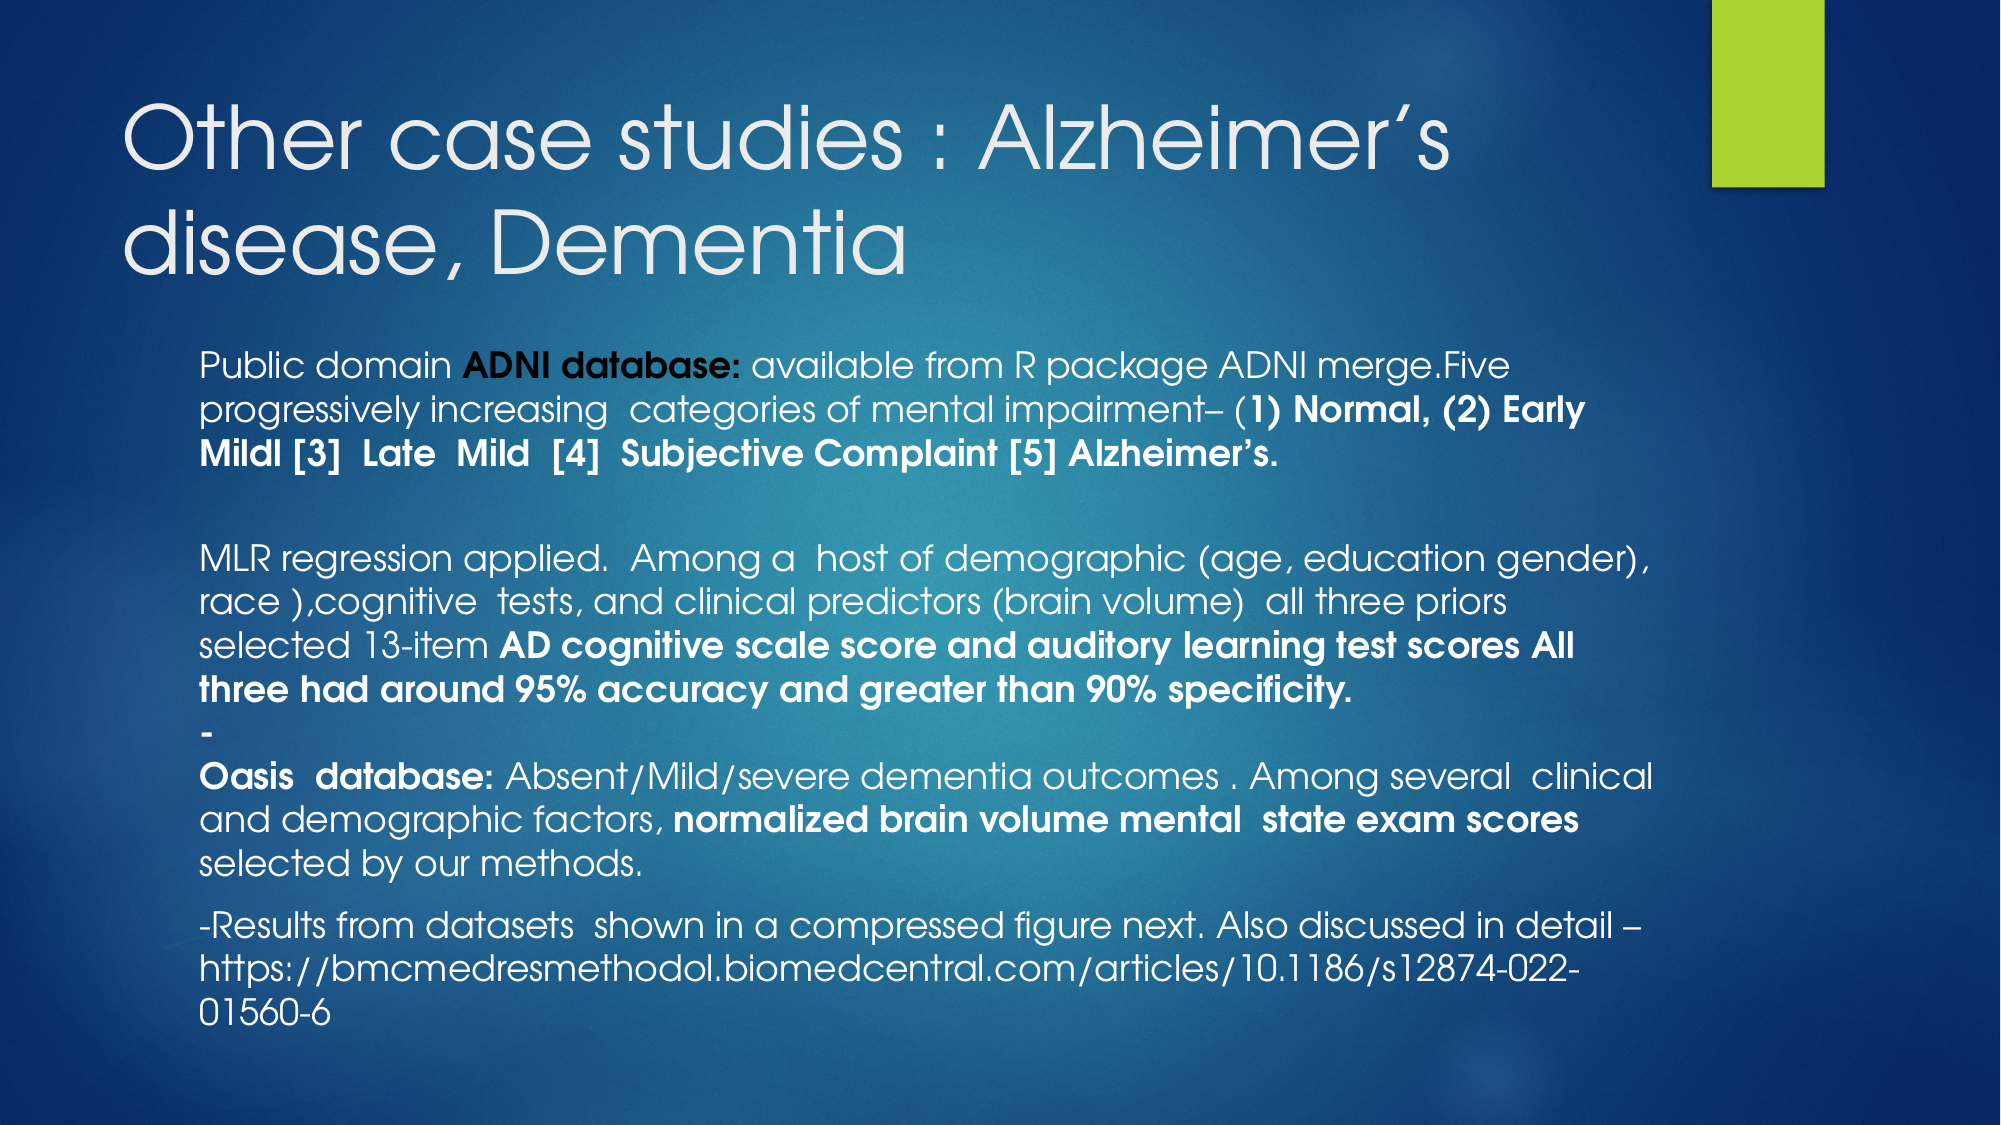

# Other case studies : Alzheimer’s disease, Dementia
Public domain ADNI database: available from R package ADNI merge.Five progressively increasing  categories of mental impairment– (1) Normal, (2) Early  Mildl [3]  Late  Mild  [4]  Subjective Complaint [5] Alzheimer’s.
MLR regression applied.  Among a  host of demographic (age, education gender), race ),cognitive  tests, and clinical predictors (brain volume)  all three priors
selected 13-item AD cognitive scale score and auditory learning test scores All three had around 95% accuracy and greater than 90% specificity.
-
Oasis  database: Absent/Mild/severe dementia outcomes . Among several  clinical and demographic factors, normalized brain volume mental  state exam scores selected by our methods.
-Results from datasets  shown in a compressed figure next. Also discussed in detail –https://bmcmedresmethodol.biomedcentral.com/articles/10.1186/s12874-022-01560-6